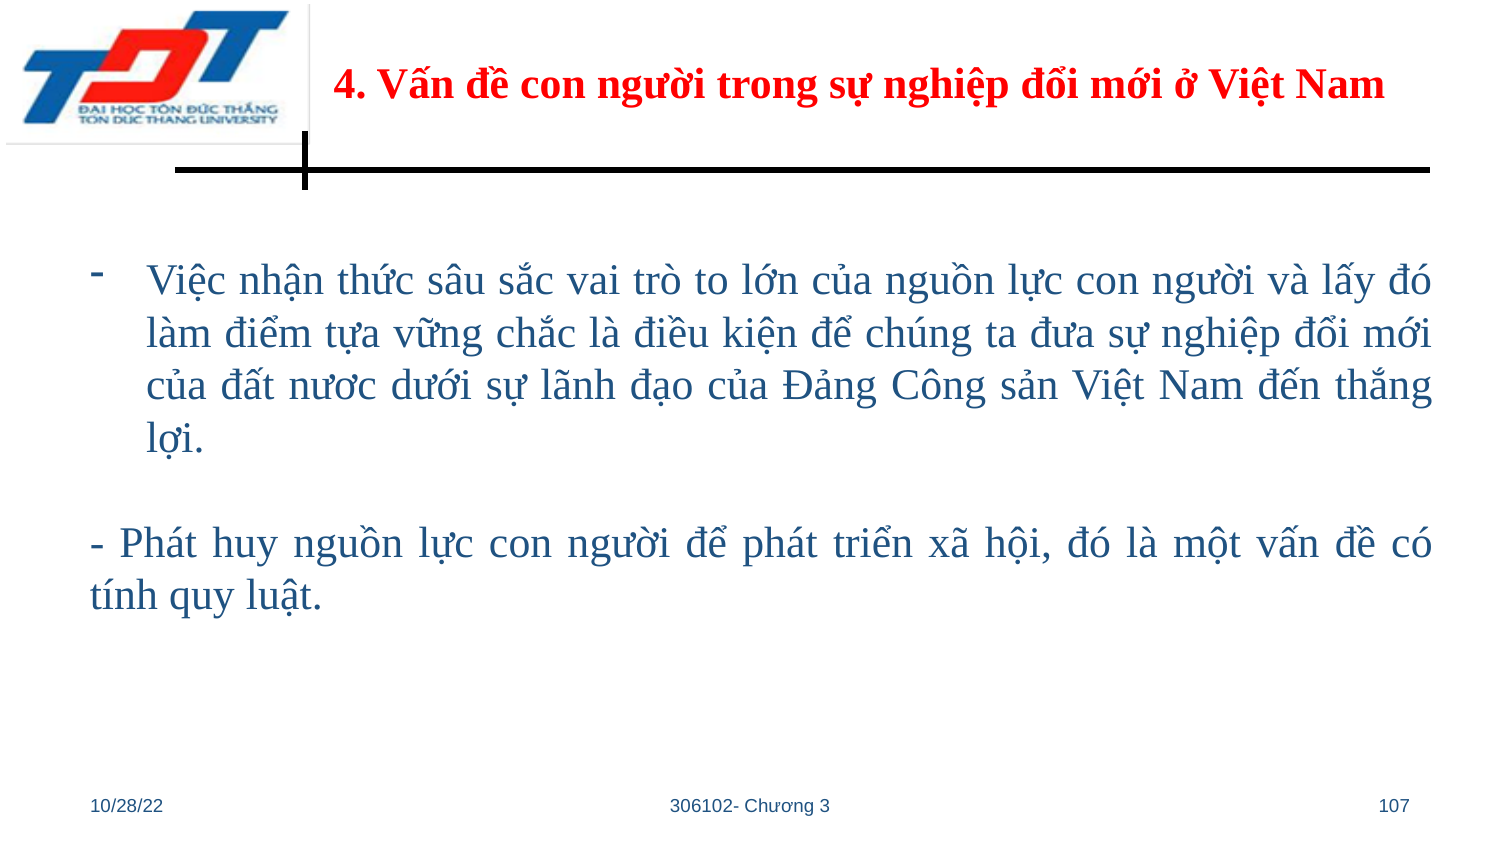

4. Vấn đề con người trong sự nghiệp đổi mới ở Việt Nam
Việc nhận thức sâu sắc vai trò to lớn của nguồn lực con người và lấy đó làm điểm tựa vững chắc là điều kiện để chúng ta đưa sự nghiệp đổi mới của đất nươc dưới sự lãnh đạo của Đảng Công sản Việt Nam đến thắng lợi.

- Phát huy nguồn lực con người để phát triển xã hội, đó là một vấn đề có tính quy luật.
10/28/22
306102- Chương 3
107